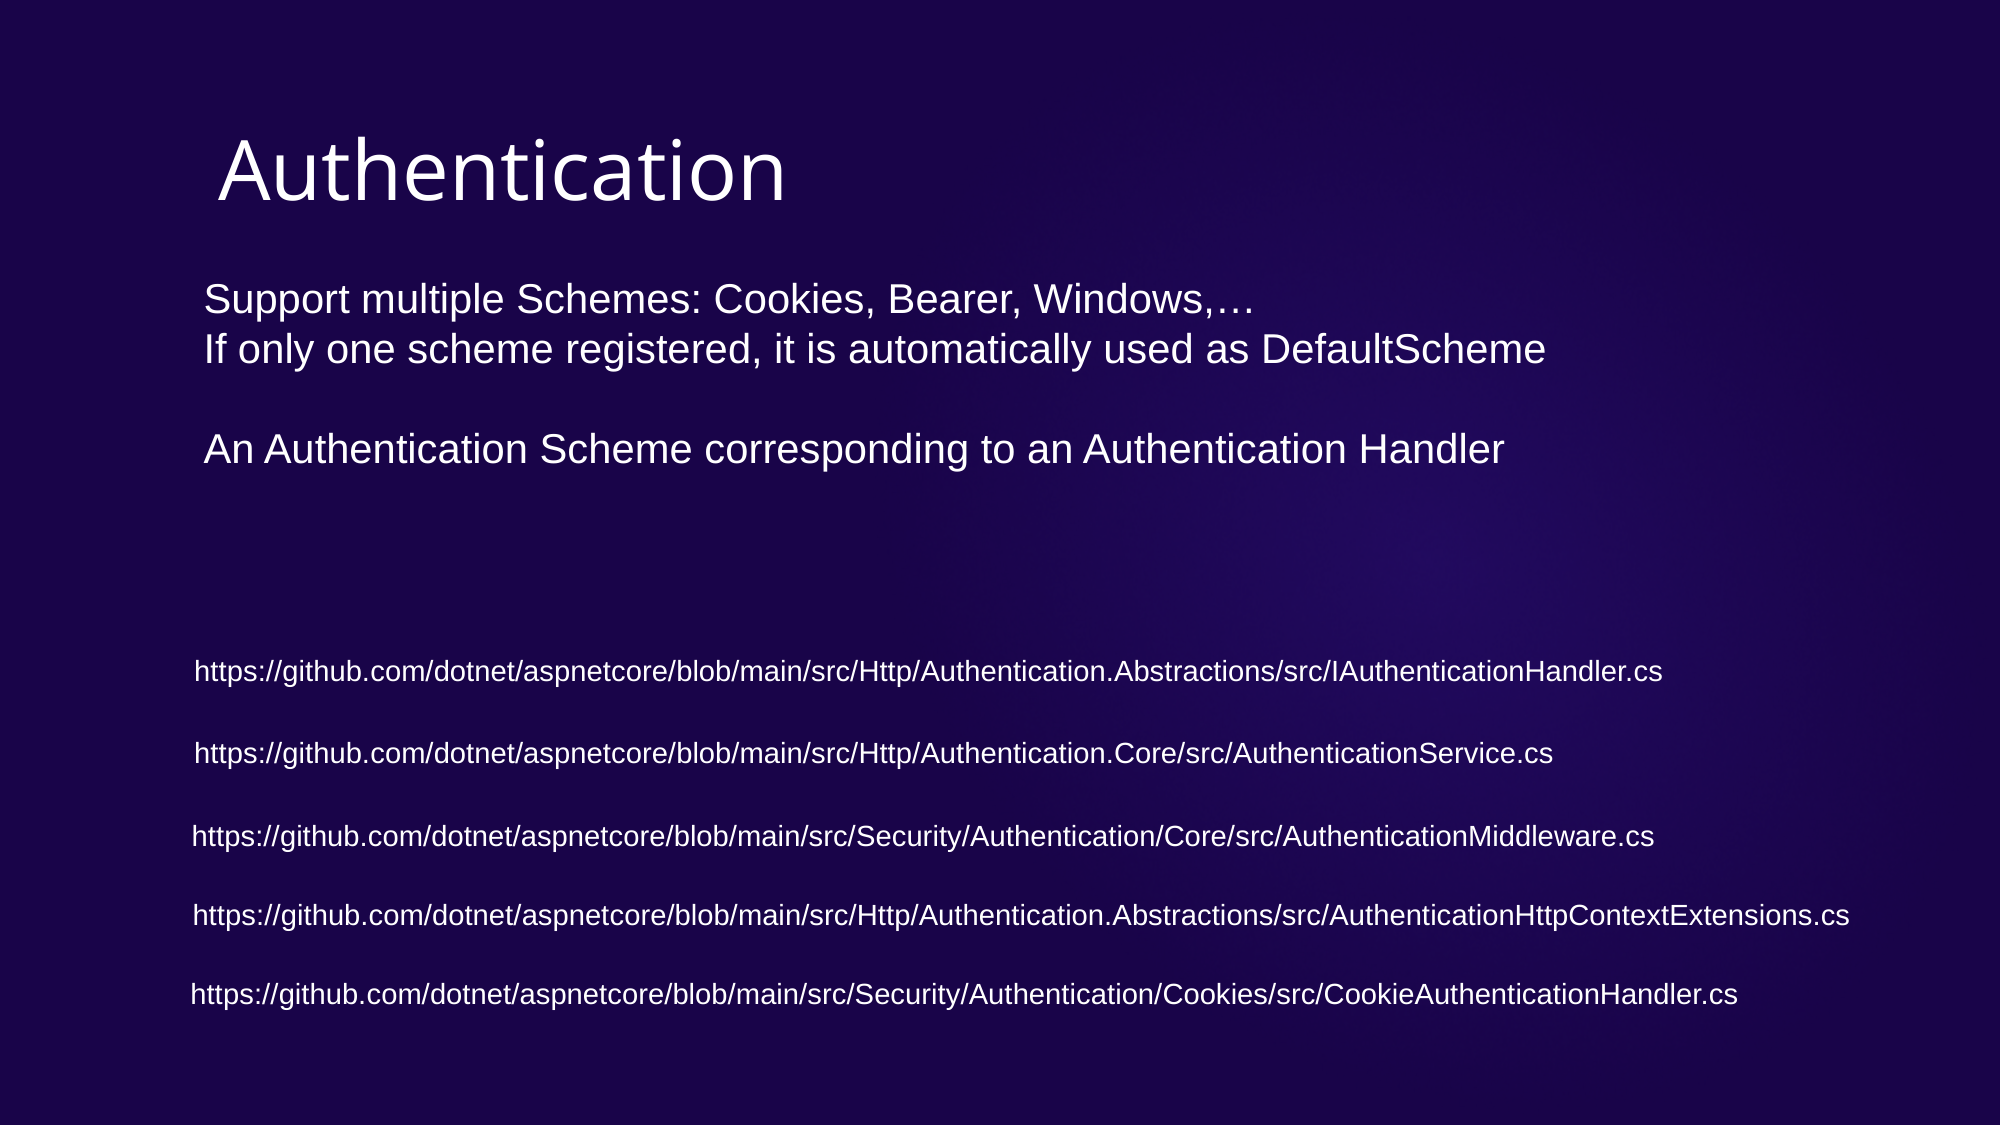

Authentication
Support multiple Schemes: Cookies, Bearer, Windows,…
If only one scheme registered, it is automatically used as DefaultScheme

An Authentication Scheme corresponding to an Authentication Handler

https://github.com/dotnet/aspnetcore/blob/main/src/Http/Authentication.Abstractions/src/IAuthenticationHandler.cs
https://github.com/dotnet/aspnetcore/blob/main/src/Http/Authentication.Core/src/AuthenticationService.cs
https://github.com/dotnet/aspnetcore/blob/main/src/Security/Authentication/Core/src/AuthenticationMiddleware.cs
https://github.com/dotnet/aspnetcore/blob/main/src/Http/Authentication.Abstractions/src/AuthenticationHttpContextExtensions.cs
https://github.com/dotnet/aspnetcore/blob/main/src/Security/Authentication/Cookies/src/CookieAuthenticationHandler.cs